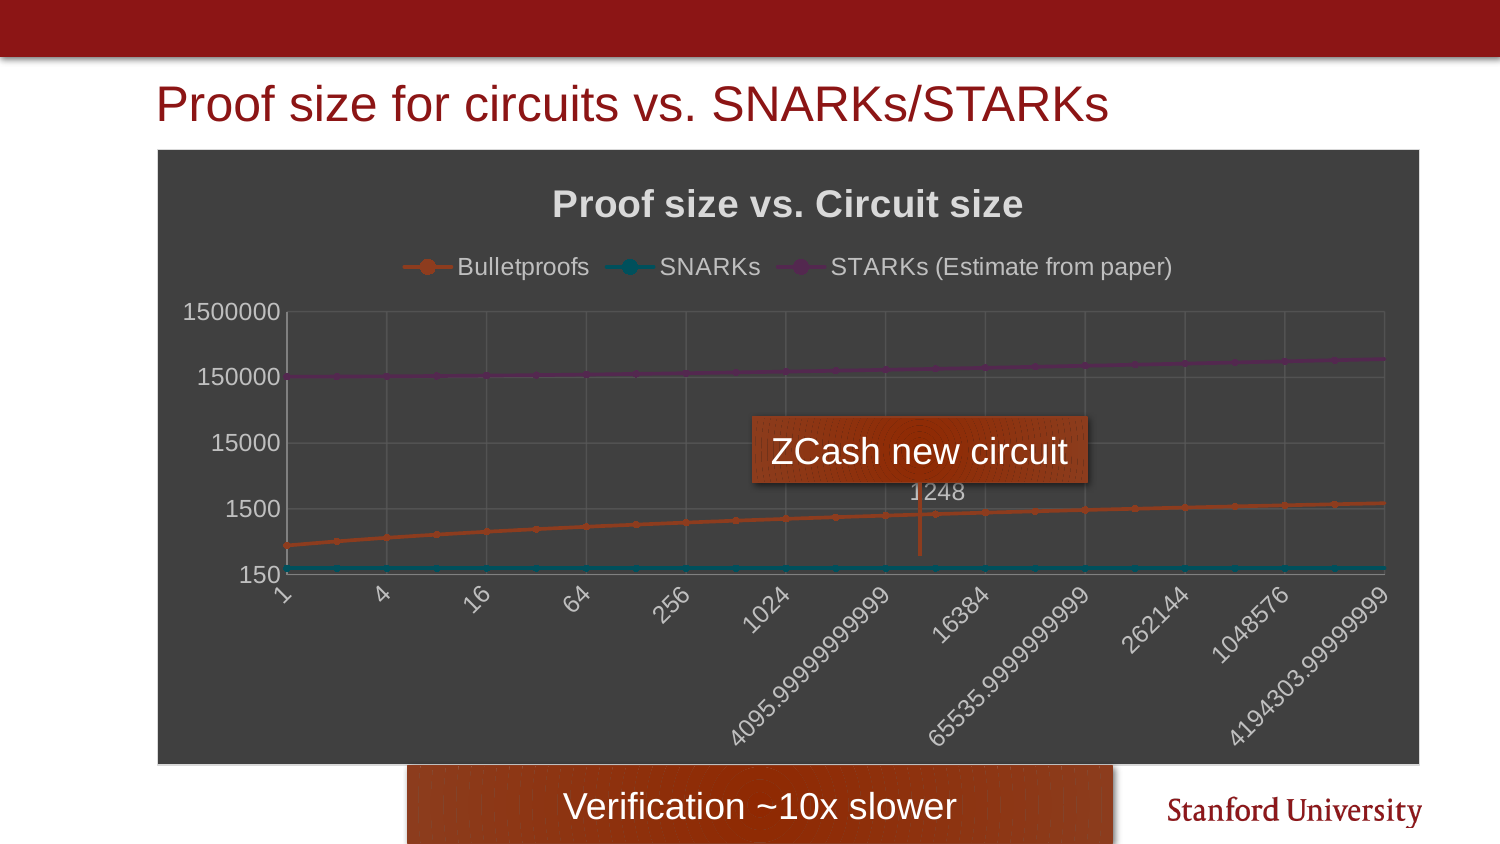

# Proof size for circuits vs. SNARKs/STARKs

### Chart: Proof size vs. Circuit size

| Category | Bulletproofs | SNARKs | STARKs (Estimate from paper) |
|---|---|---|---|
ZCash new circuit
Verification ~10x slower